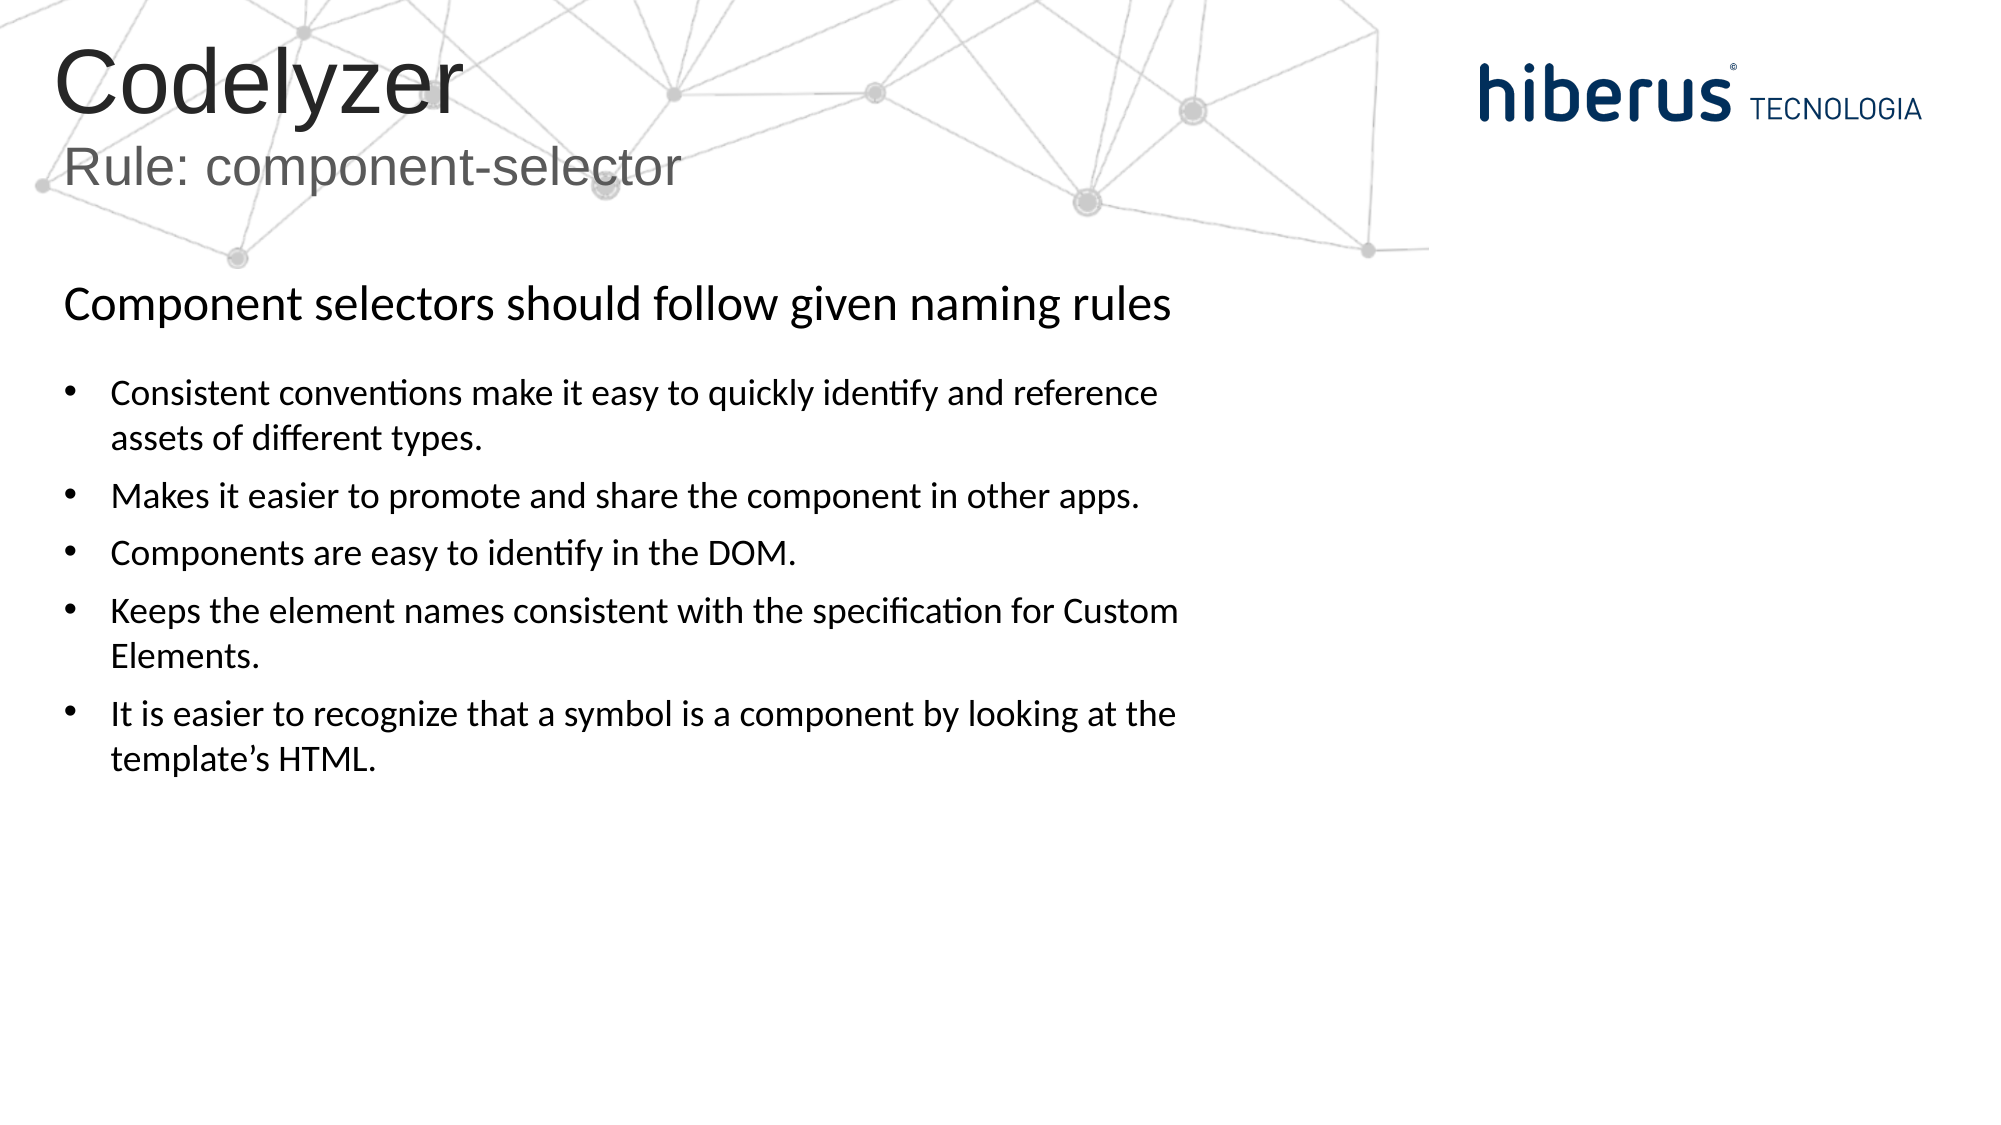

# Codelyzer
Rule: component-selector
Component selectors should follow given naming rules
Consistent conventions make it easy to quickly identify and reference assets of different types.
Makes it easier to promote and share the component in other apps.
Components are easy to identify in the DOM.
Keeps the element names consistent with the specification for Custom Elements.
It is easier to recognize that a symbol is a component by looking at the template’s HTML.